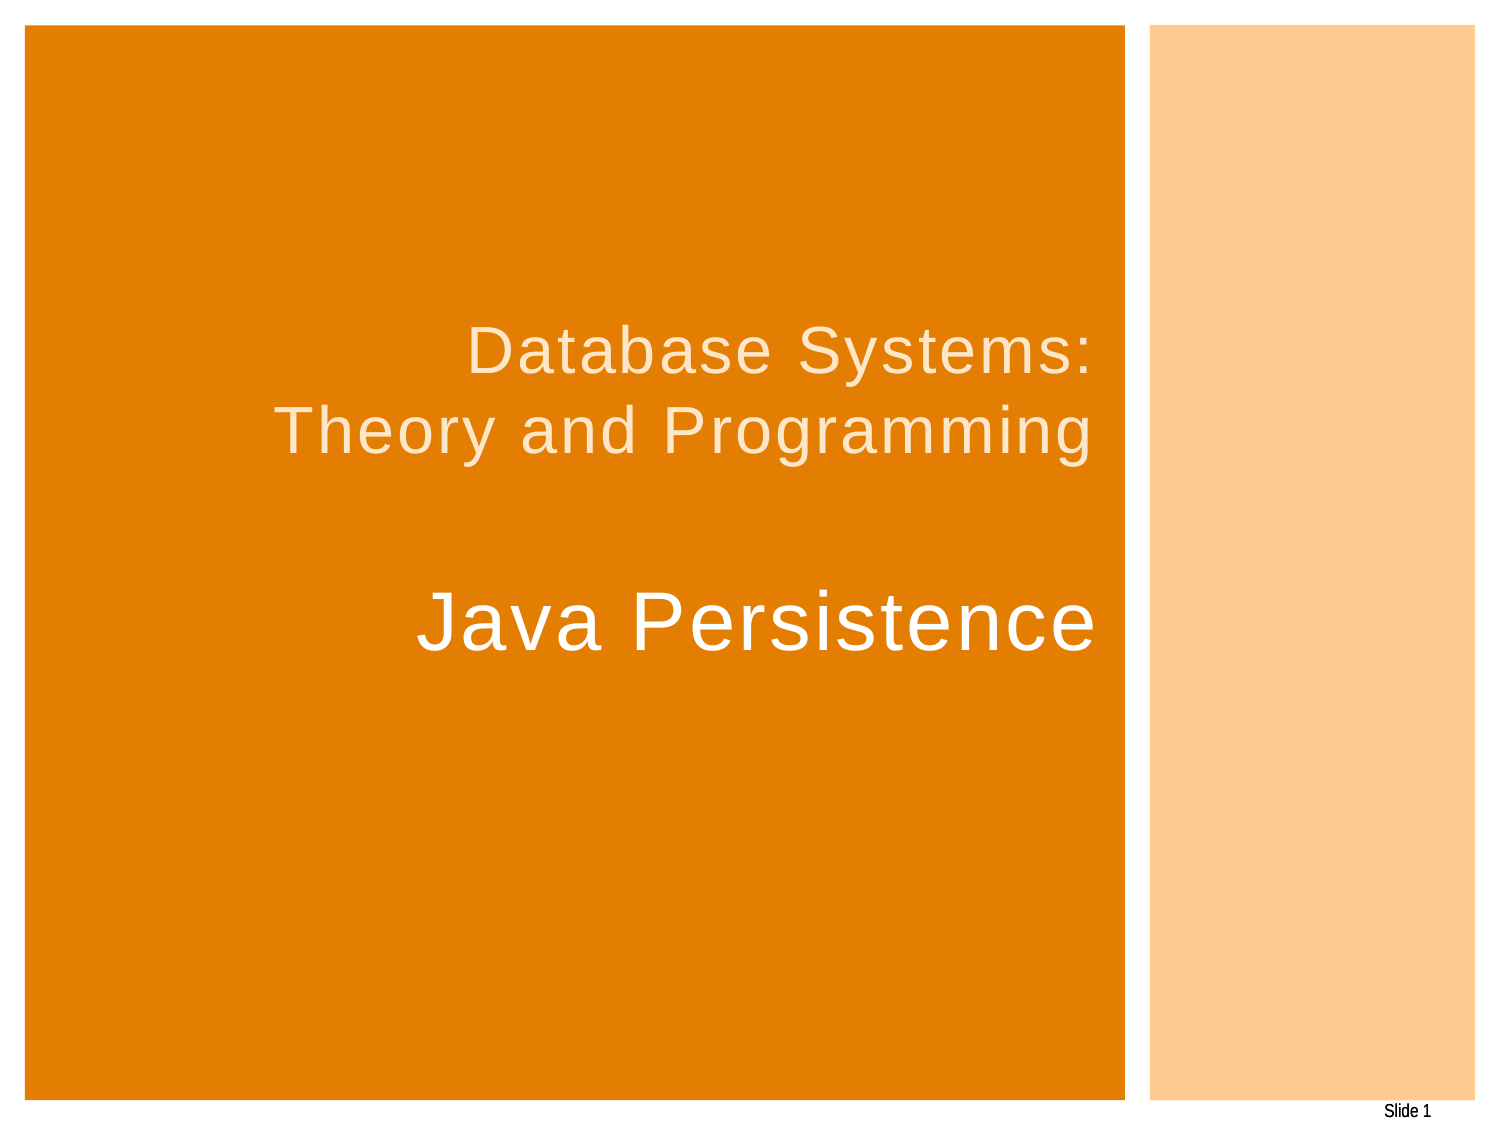

# Database Systems: Theory and Programming Java Persistence